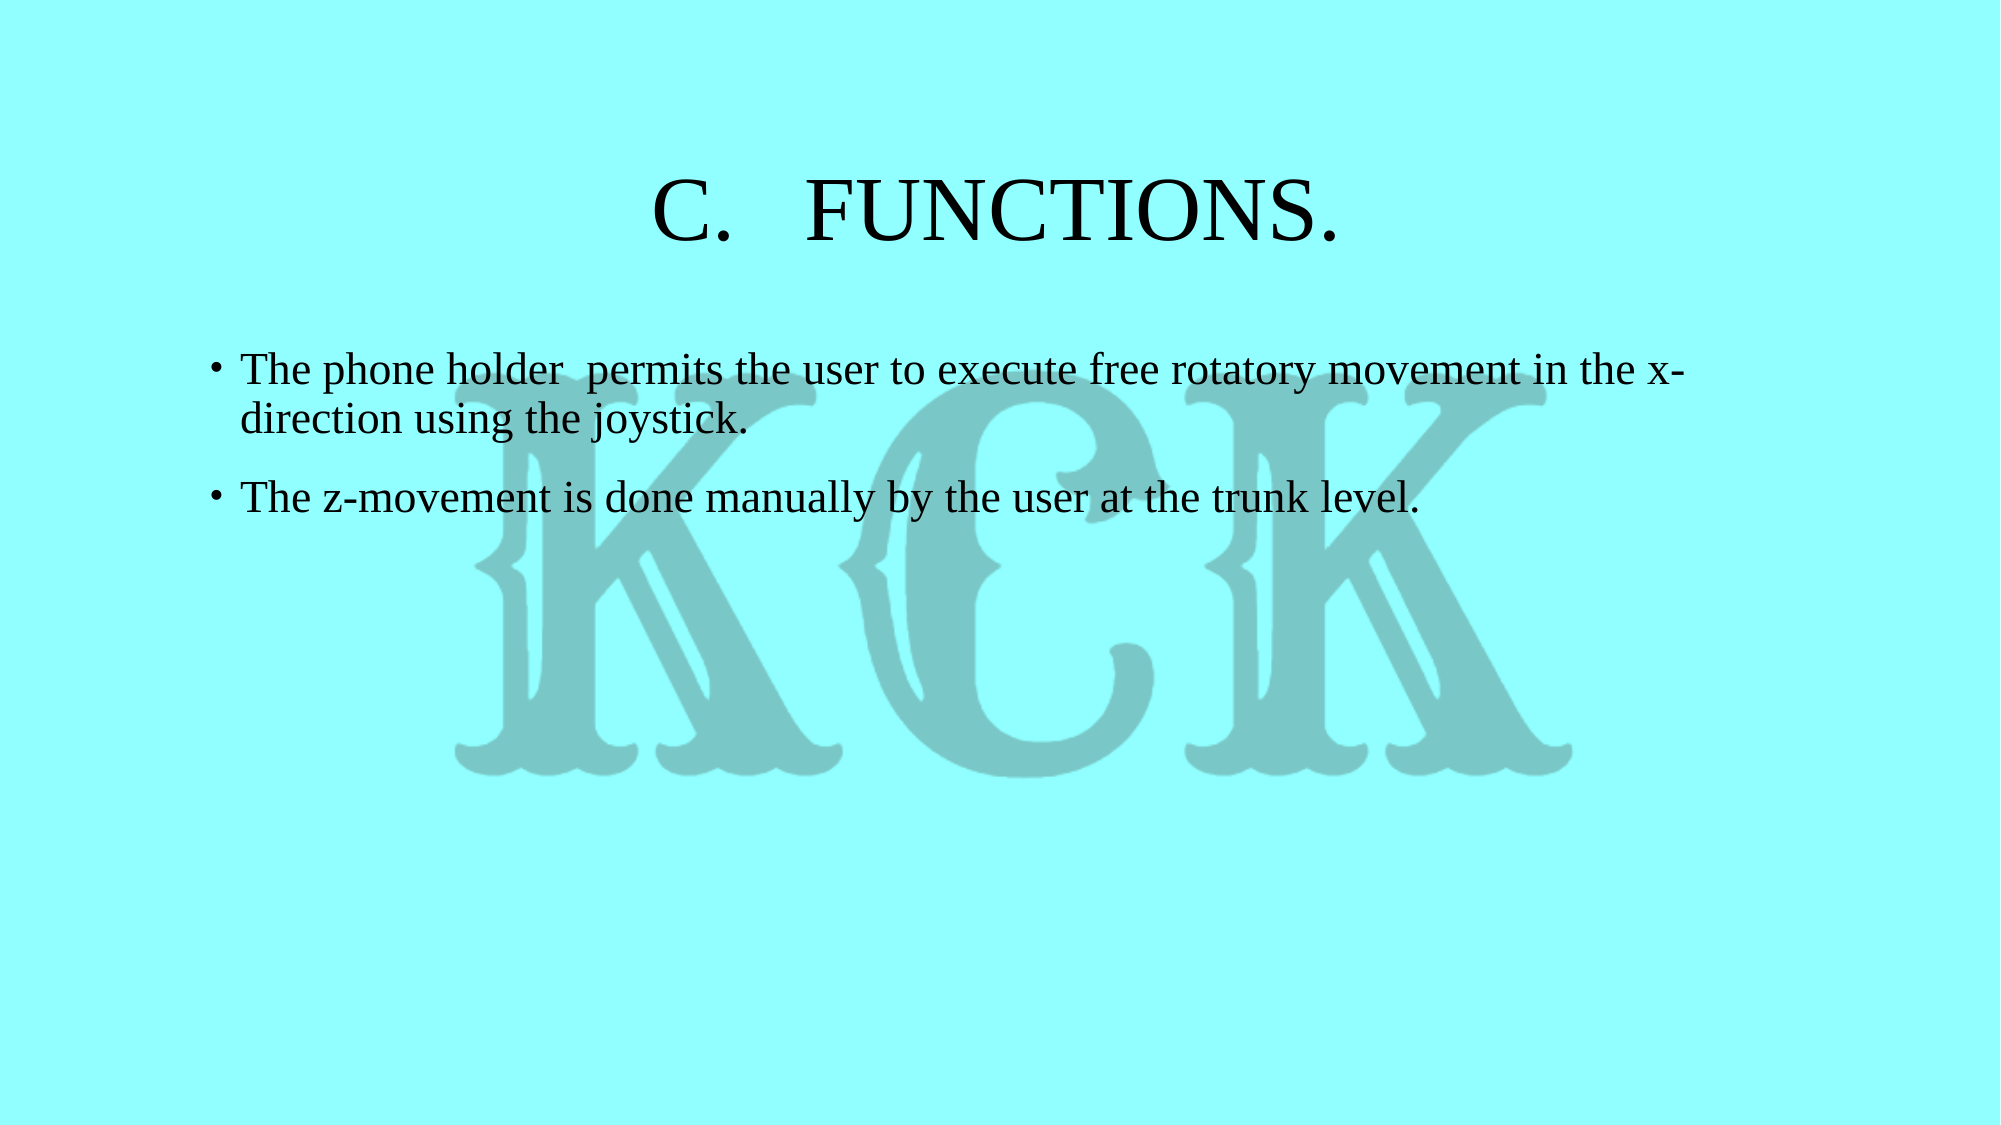

# C.   FUNCTIONS.
The phone holder  permits the user to execute free rotatory movement in the x- direction using the joystick.
The z-movement is done manually by the user at the trunk level.
7